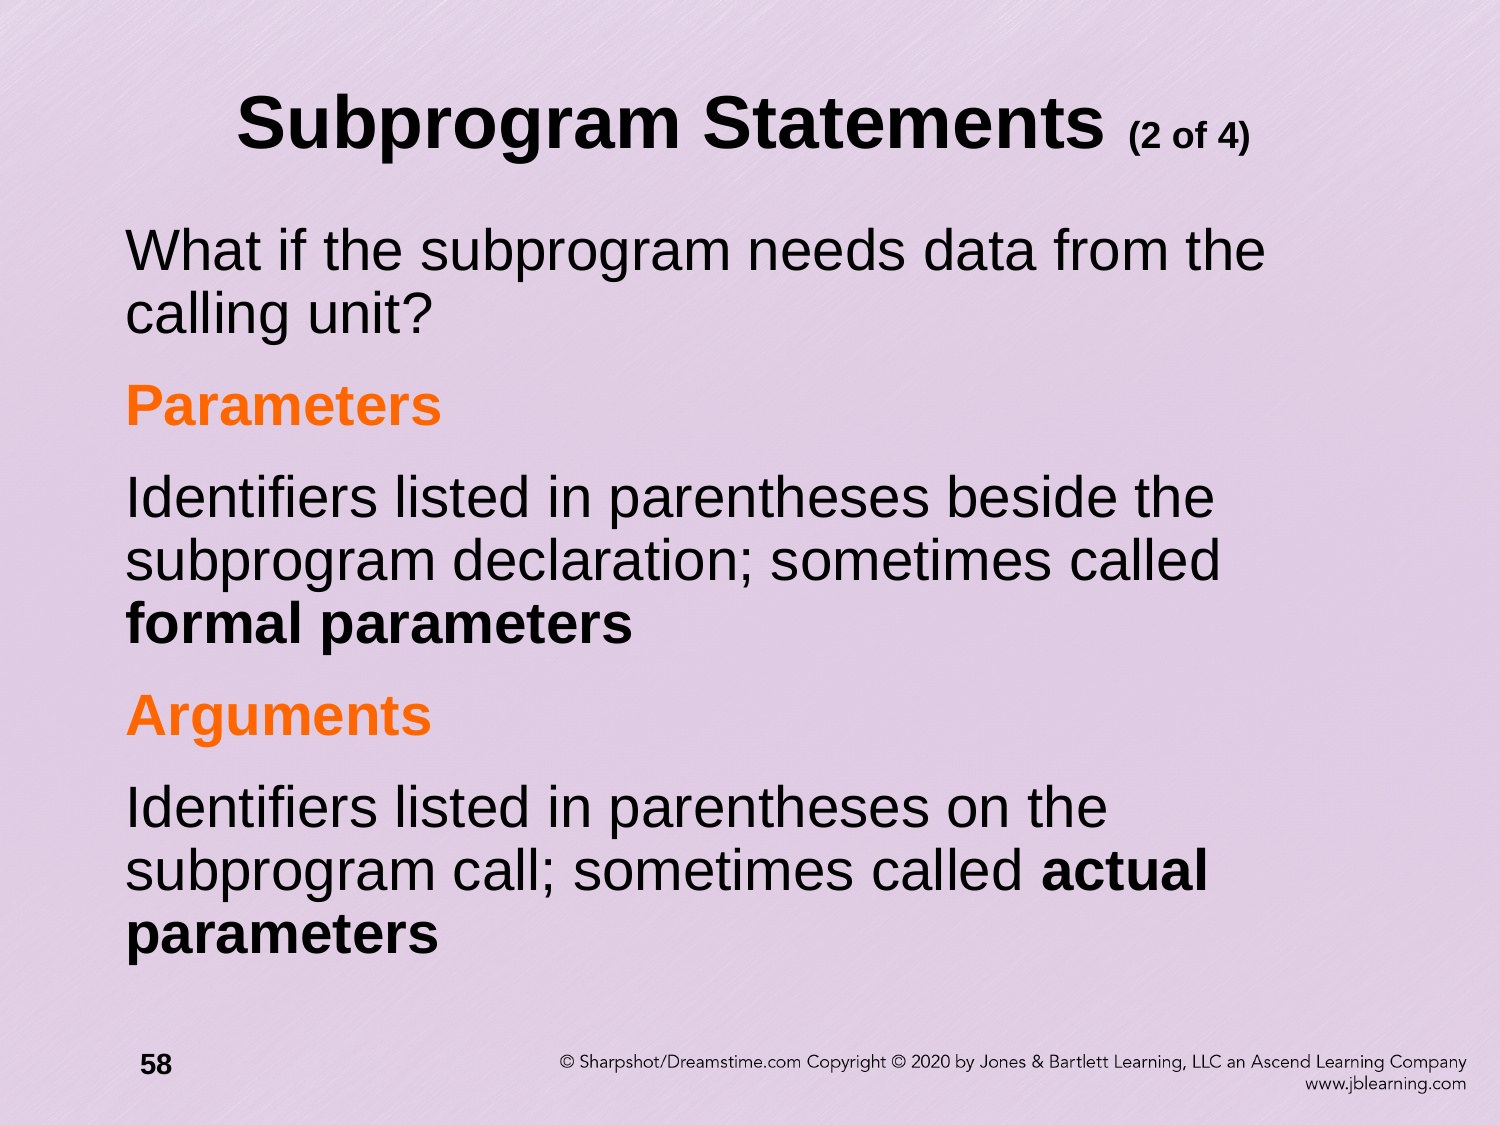

# Subprogram Statements (2 of 4)
What if the subprogram needs data from the calling unit?
Parameters
Identifiers listed in parentheses beside the subprogram declaration; sometimes called formal parameters
Arguments
Identifiers listed in parentheses on the subprogram call; sometimes called actual parameters
58